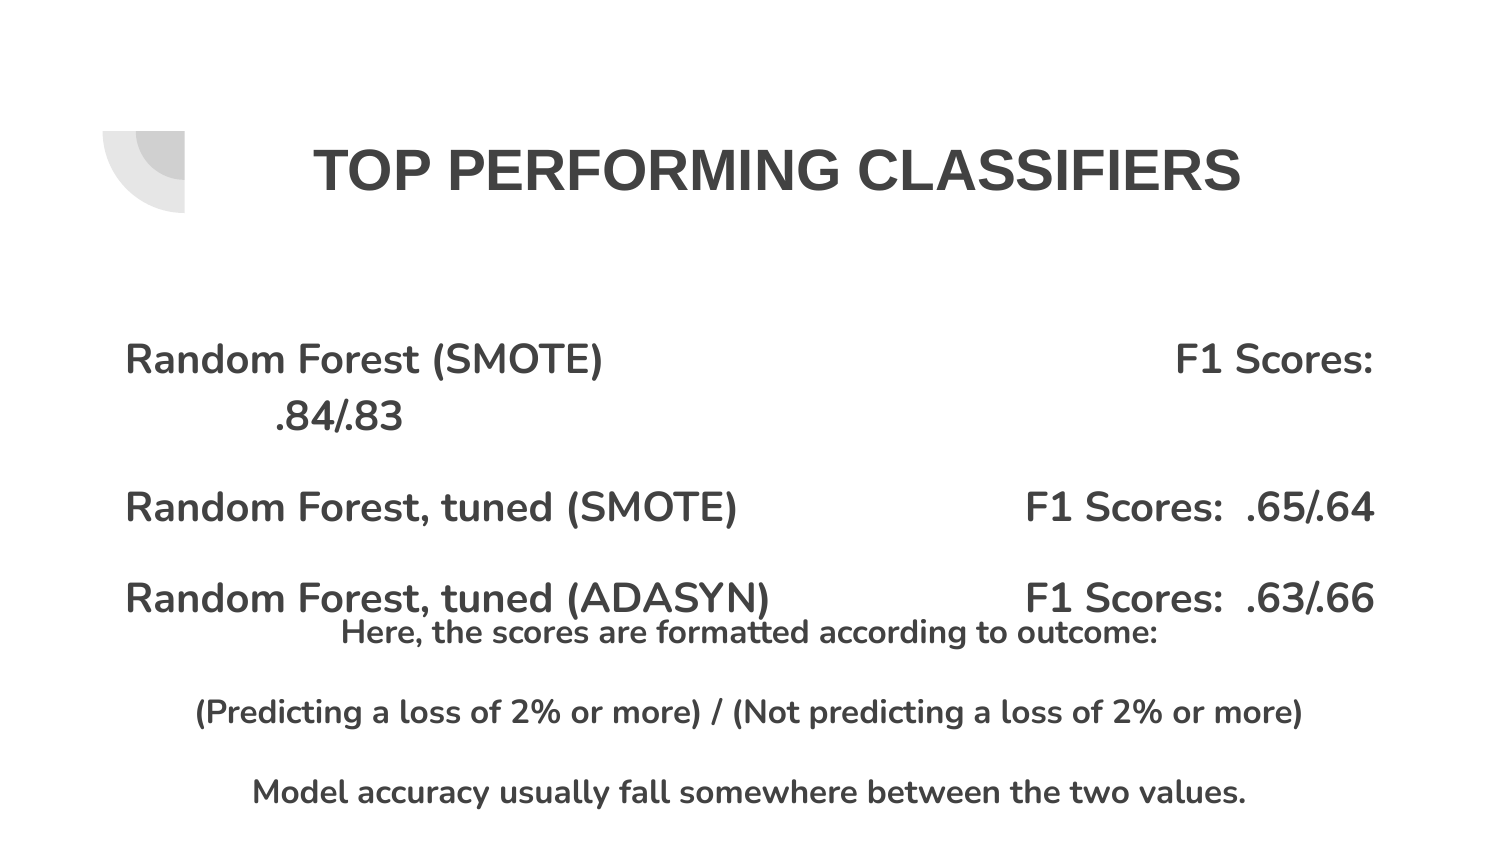

# TOP PERFORMING CLASSIFIERS
Random Forest (SMOTE) 				F1 Scores:	.84/.83
Random Forest, tuned (SMOTE)		F1 Scores:  .65/.64
Random Forest, tuned (ADASYN)		F1 Scores:  .63/.66
Here, the scores are formatted according to outcome:

(Predicting a loss of 2% or more) / (Not predicting a loss of 2% or more)

Model accuracy usually fall somewhere between the two values.